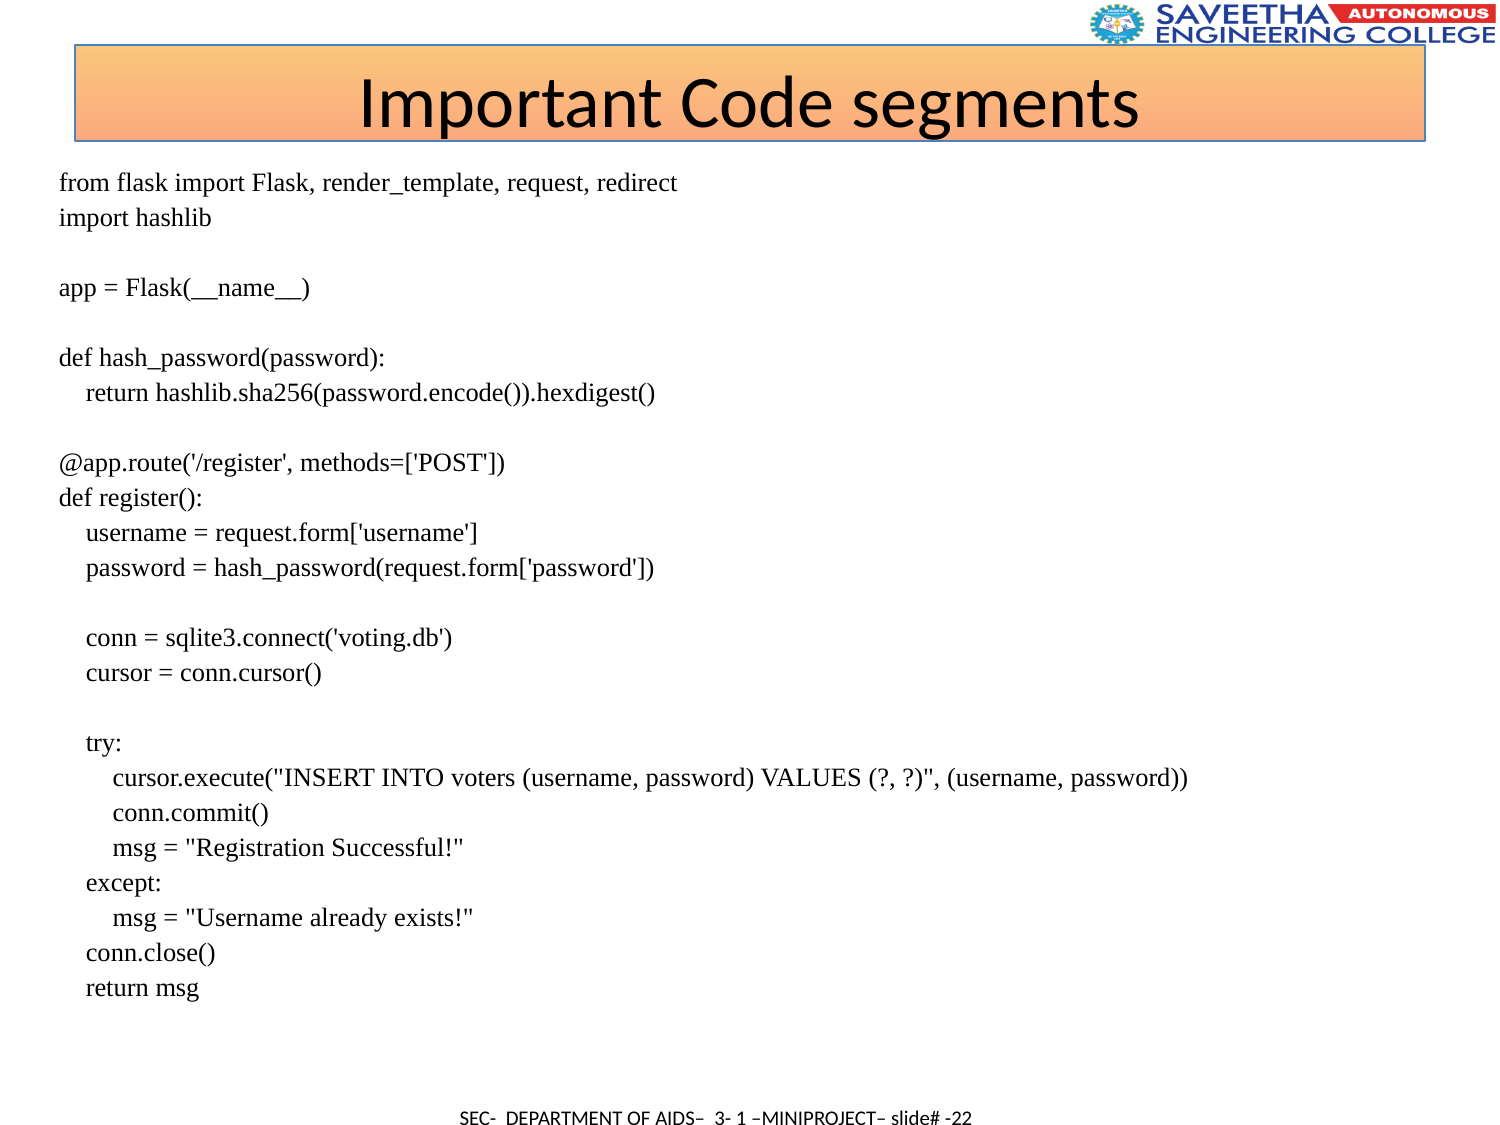

Important Code segments
from flask import Flask, render_template, request, redirect
import hashlib

app = Flask(__name__)

def hash_password(password):
    return hashlib.sha256(password.encode()).hexdigest()

@app.route('/register', methods=['POST'])
def register():
    username = request.form['username']
    password = hash_password(request.form['password'])

    conn = sqlite3.connect('voting.db')
    cursor = conn.cursor()

    try:
        cursor.execute("INSERT INTO voters (username, password) VALUES (?, ?)", (username, password))
        conn.commit()
        msg = "Registration Successful!"
    except:
        msg = "Username already exists!"
    conn.close()
    return msg